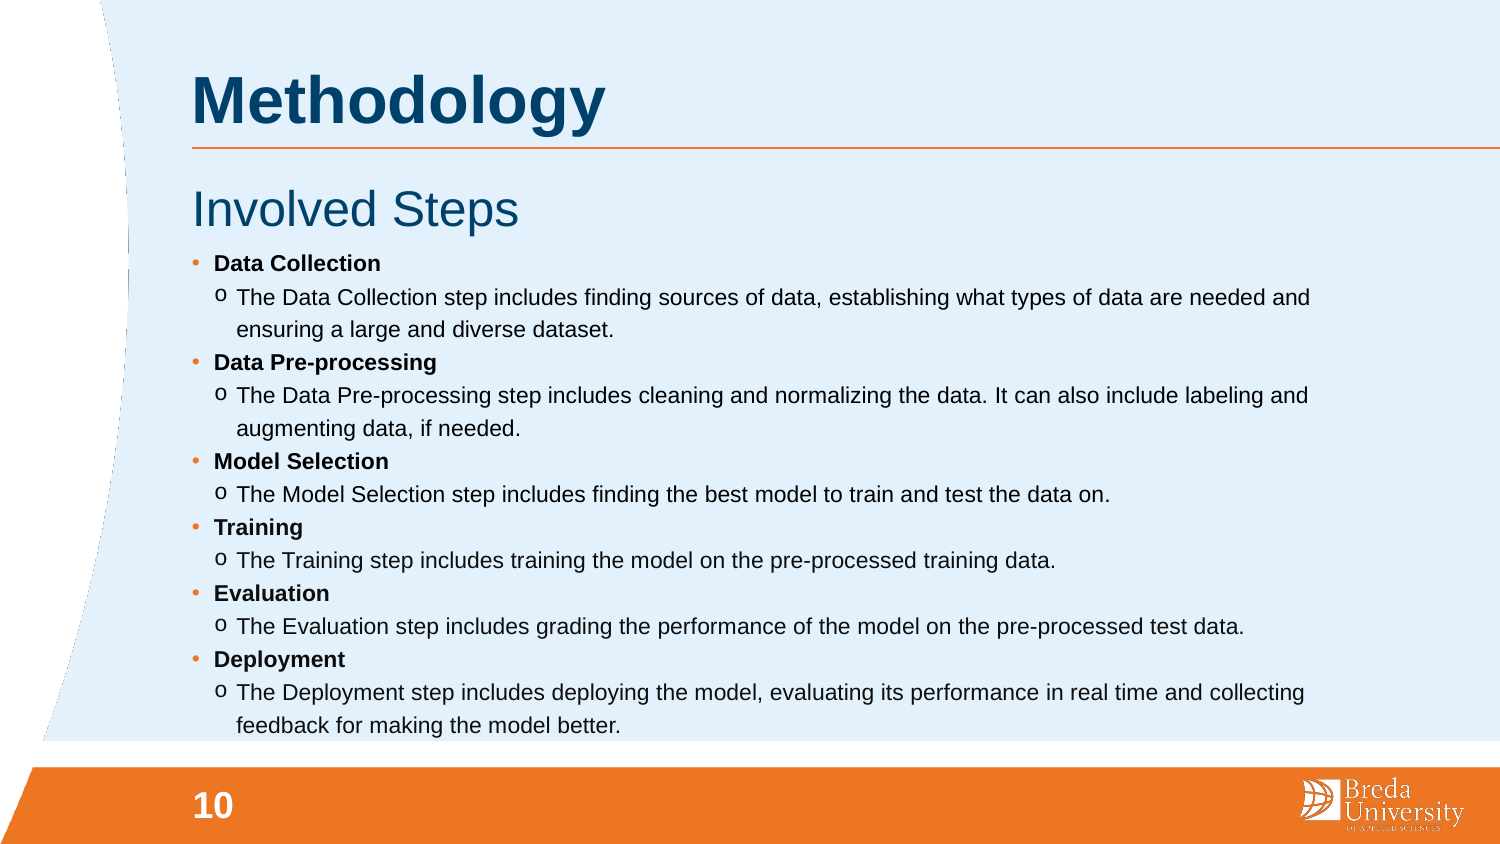

# Methodology
Involved Steps
Data Collection
The Data Collection step includes finding sources of data, establishing what types of data are needed and ensuring a large and diverse dataset.
Data Pre-processing
The Data Pre-processing step includes cleaning and normalizing the data. It can also include labeling and augmenting data, if needed.
Model Selection
The Model Selection step includes finding the best model to train and test the data on.
Training
The Training step includes training the model on the pre-processed training data.
Evaluation
The Evaluation step includes grading the performance of the model on the pre-processed test data.
Deployment
The Deployment step includes deploying the model, evaluating its performance in real time and collecting feedback for making the model better.
10